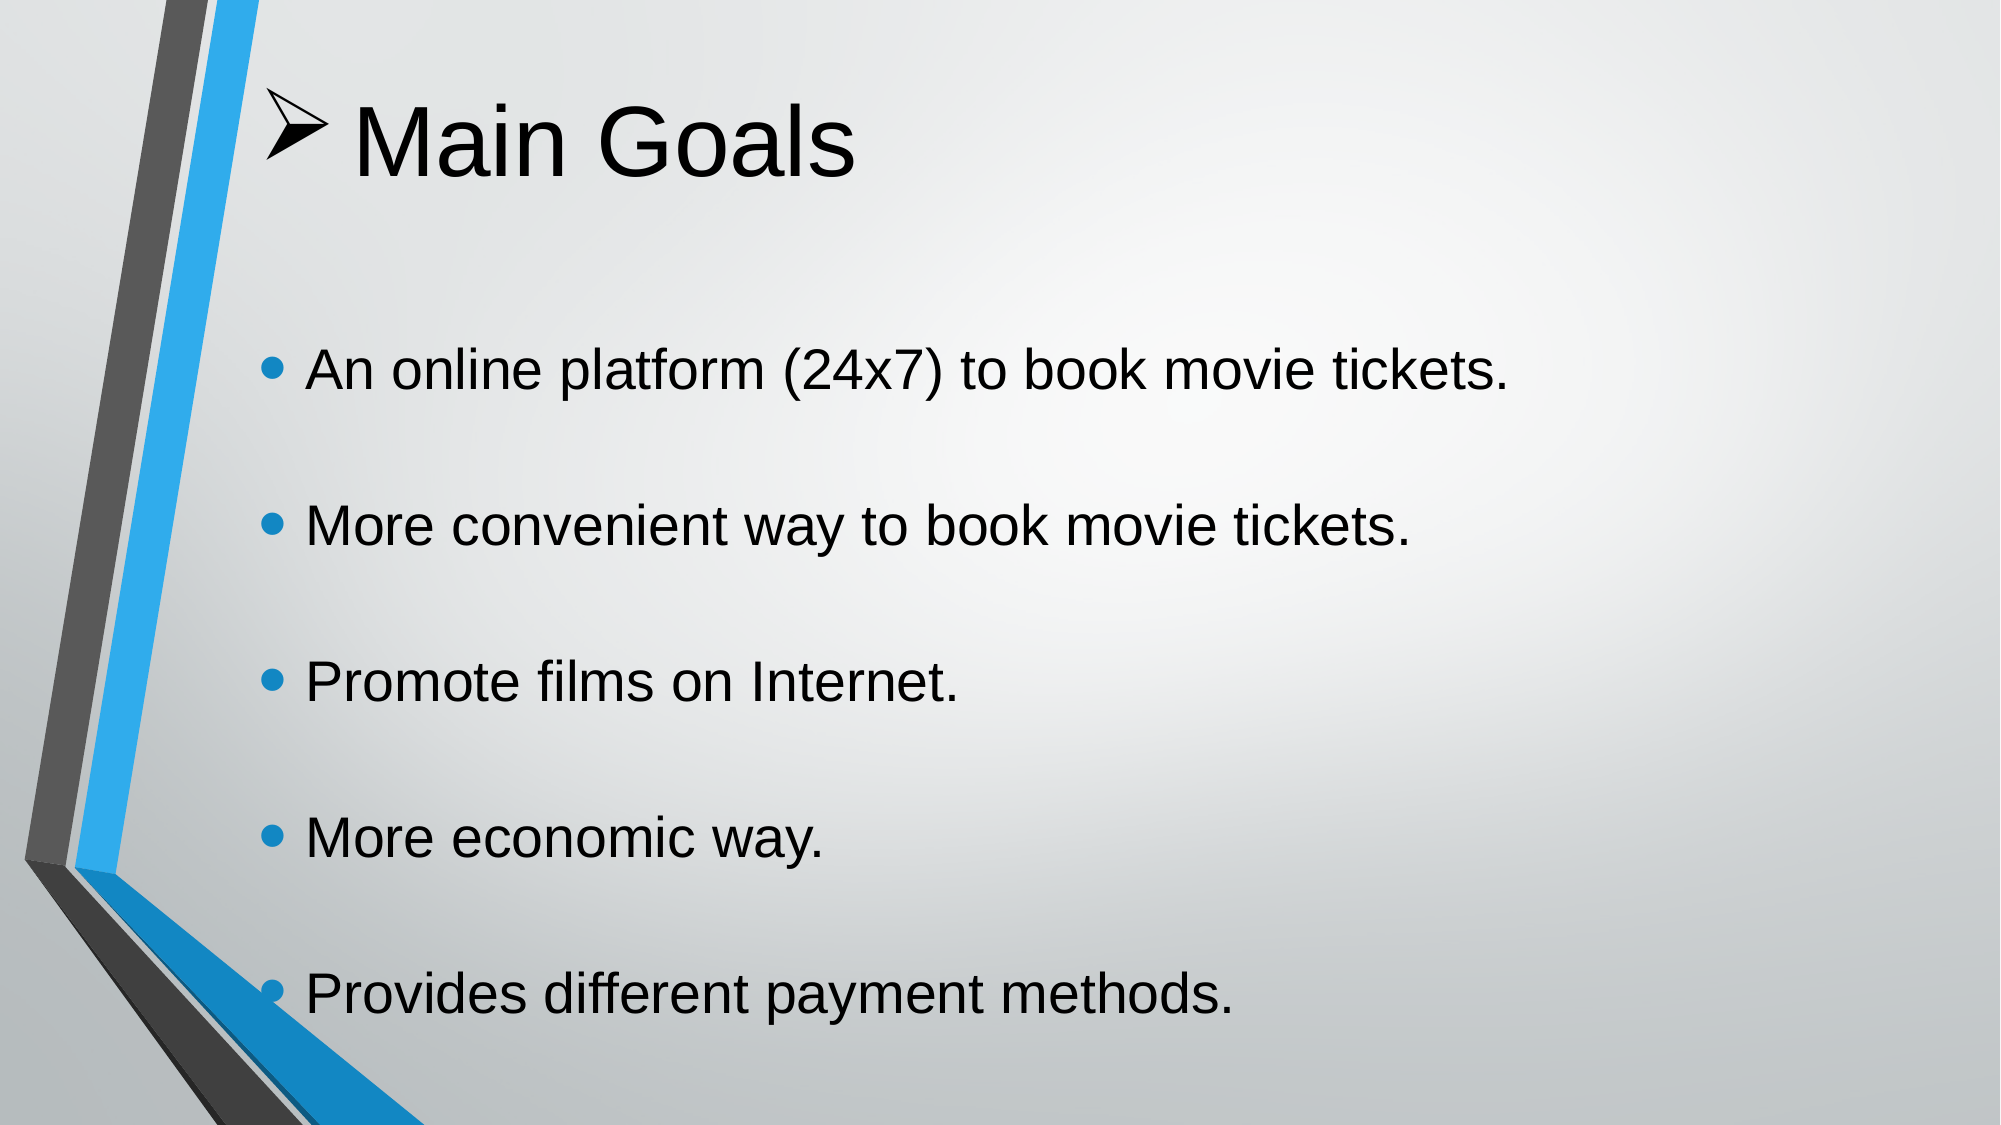

# Main Goals
An online platform (24x7) to book movie tickets.
More convenient way to book movie tickets.
Promote films on Internet.
More economic way.
Provides different payment methods.